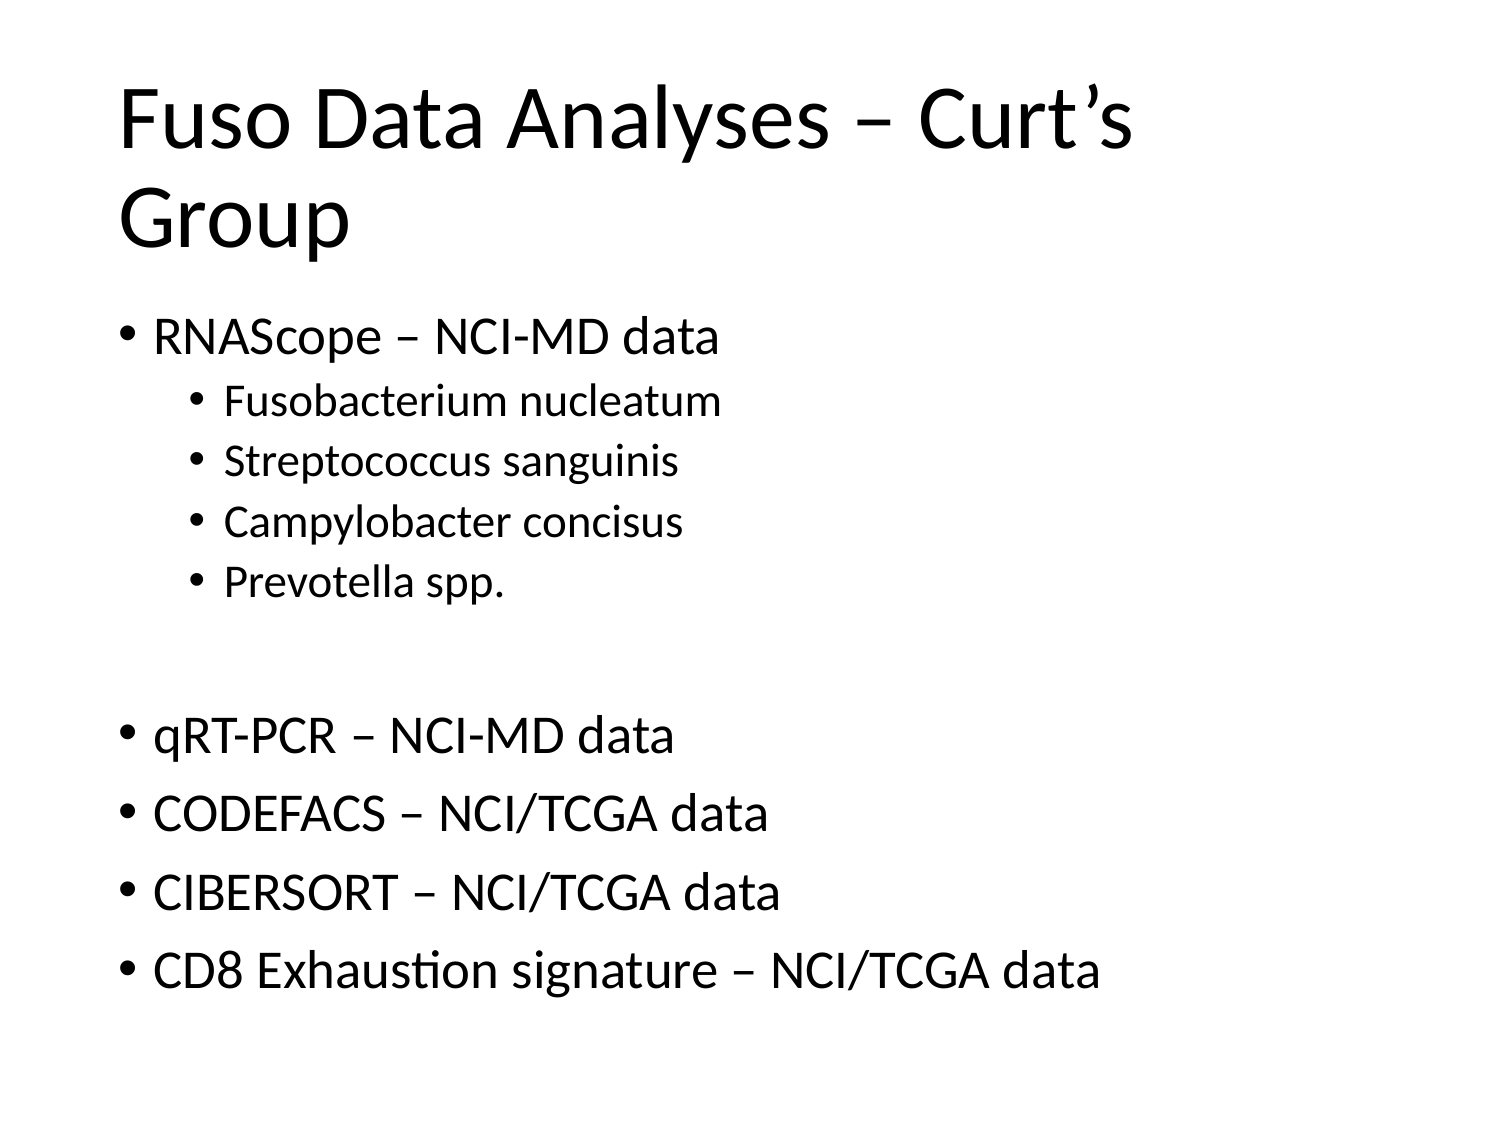

# Fuso Data Analyses – Curt’s Group
RNAScope – NCI-MD data
Fusobacterium nucleatum
Streptococcus sanguinis
Campylobacter concisus
Prevotella spp.

qRT-PCR – NCI-MD data
CODEFACS – NCI/TCGA data
CIBERSORT – NCI/TCGA data
CD8 Exhaustion signature – NCI/TCGA data